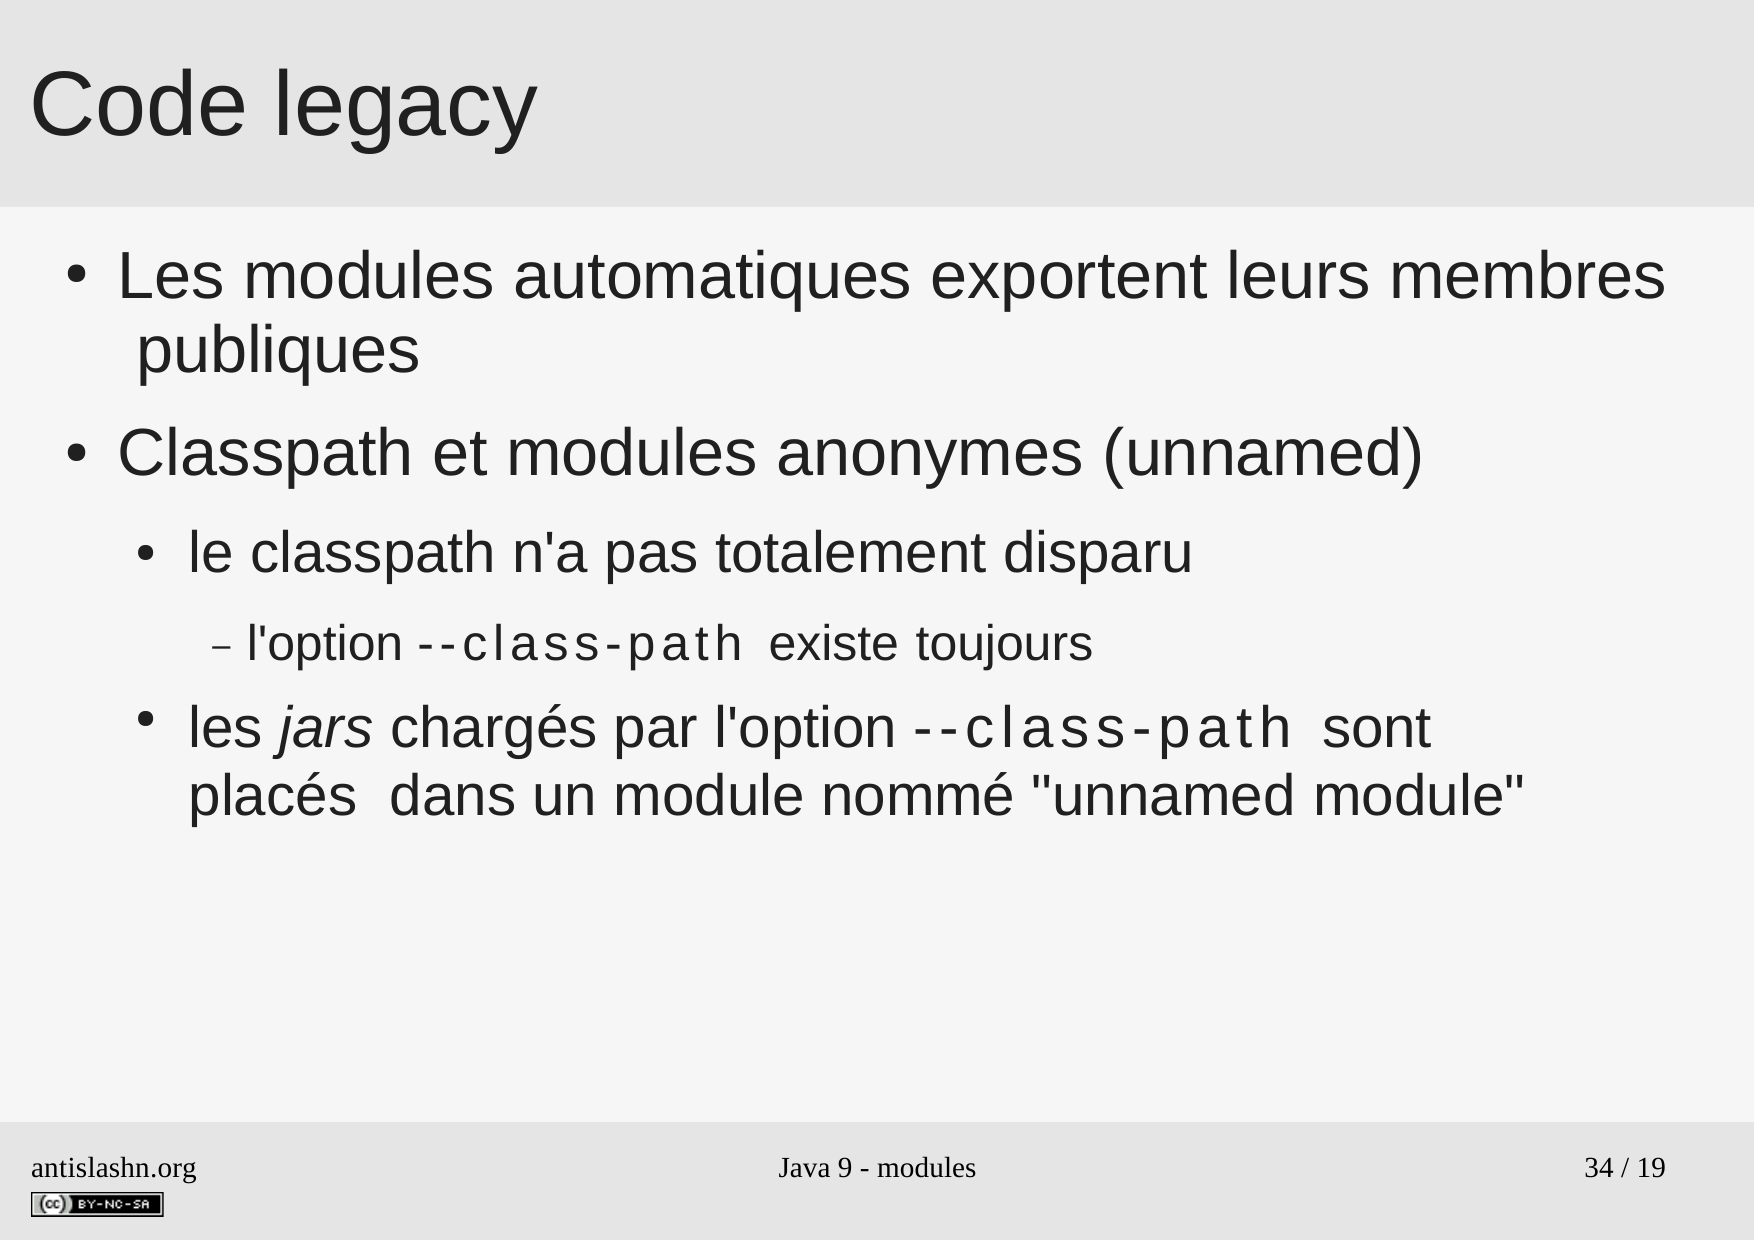

# Code legacy
Les modules automatiques exportent leurs membres  publiques
Classpath et modules anonymes (unnamed)
●
●
le classpath n'a pas totalement disparu
– l'option --class-path existe toujours
les jars chargés par l'option --class-path sont placés  dans un module nommé "unnamed module"
●
●
antislashn.org
Java 9 - modules
34 / 19